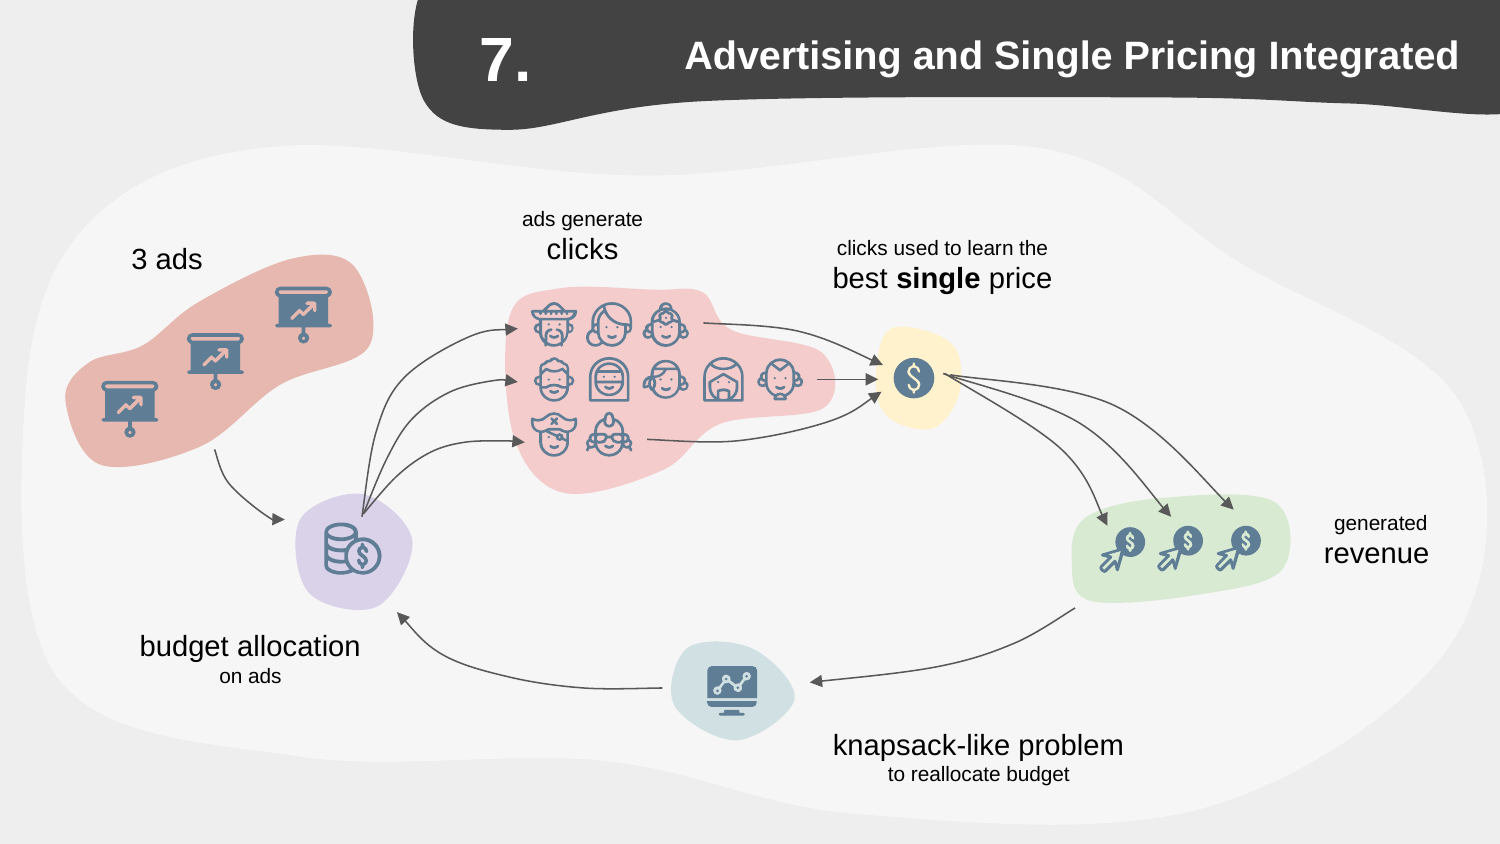

7.
Advertising and Single Pricing Integrated

ads generate
clicks
clicks used to learn the
best single price

3 ads

generated
revenue

budget allocation
on ads

knapsack-like problem
to reallocate budget